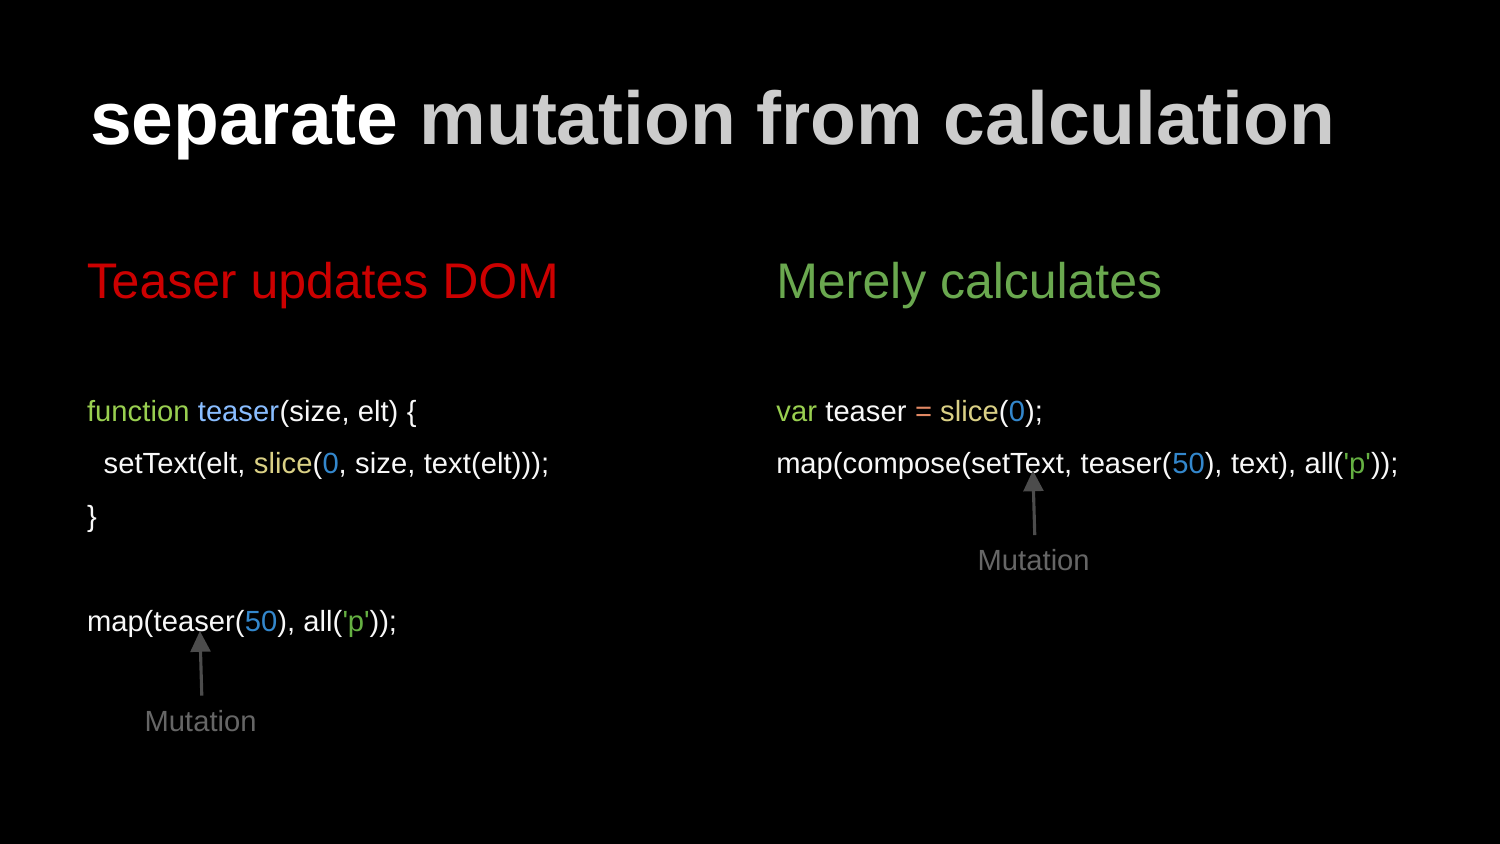

# separate mutation from calculation
Teaser updates DOM
Merely calculates
function teaser(size, elt) {
  setText(elt, slice(0, size, text(elt)));
}
map(teaser(50), all('p'));

var teaser = slice(0);
map(compose(setText, teaser(50), text), all('p'));
Mutation
Mutation